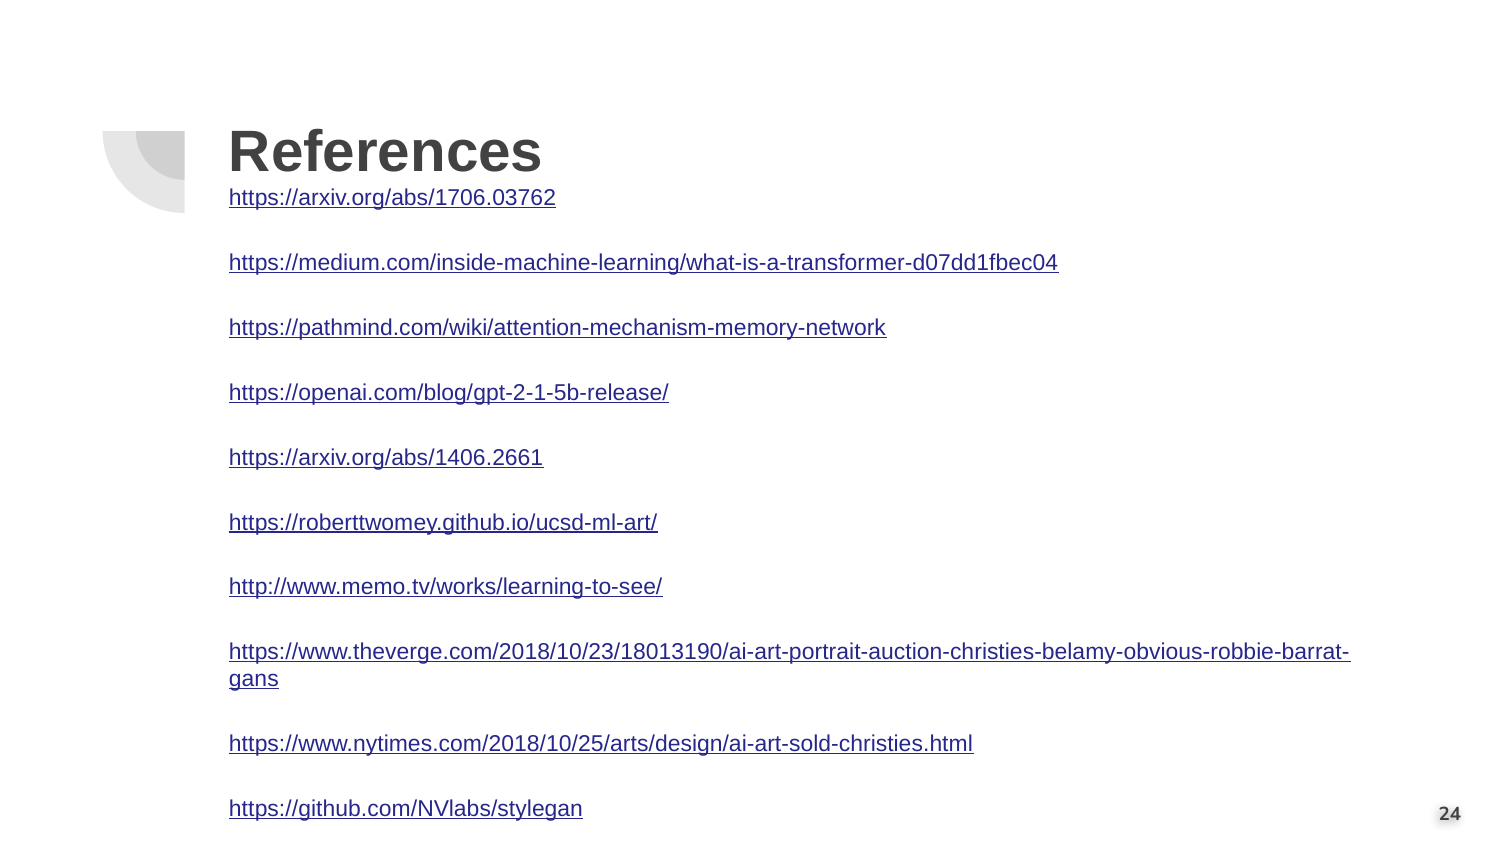

# References
https://arxiv.org/abs/1706.03762
https://medium.com/inside-machine-learning/what-is-a-transformer-d07dd1fbec04
https://pathmind.com/wiki/attention-mechanism-memory-network
https://openai.com/blog/gpt-2-1-5b-release/
https://arxiv.org/abs/1406.2661
https://roberttwomey.github.io/ucsd-ml-art/
http://www.memo.tv/works/learning-to-see/
https://www.theverge.com/2018/10/23/18013190/ai-art-portrait-auction-christies-belamy-obvious-robbie-barrat-gans
https://www.nytimes.com/2018/10/25/arts/design/ai-art-sold-christies.html
https://github.com/NVlabs/stylegan

24